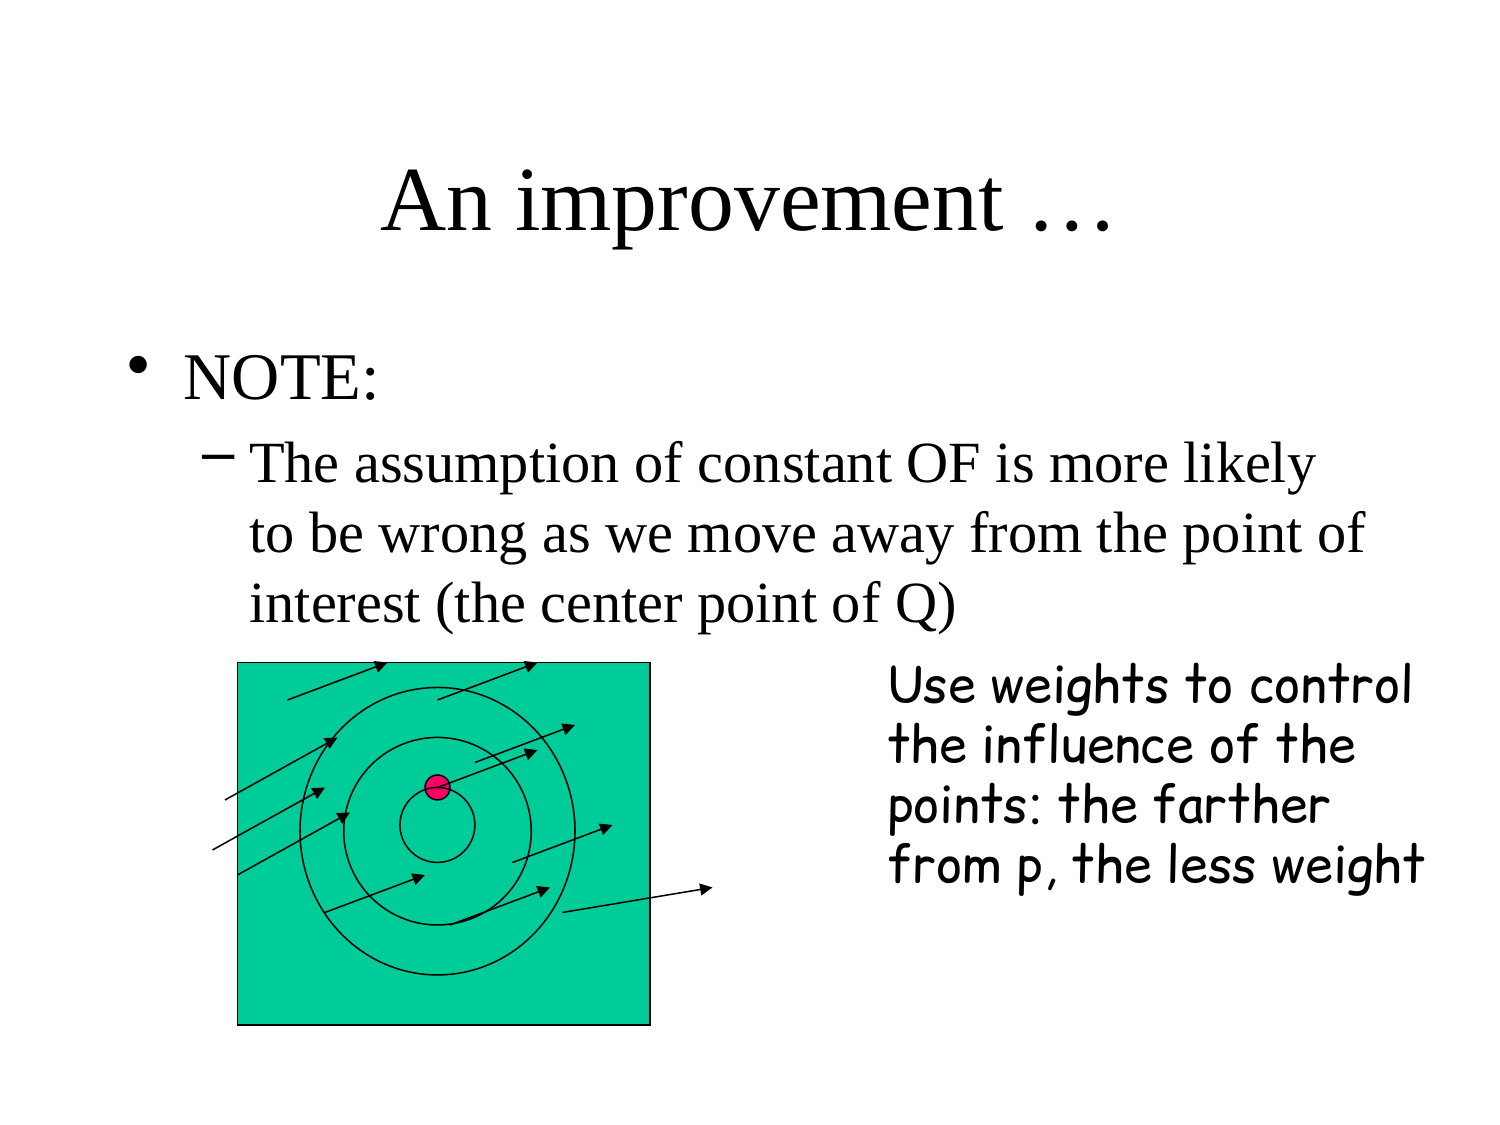

# An improvement …
NOTE:
The assumption of constant OF is more likely to be wrong as we move away from the point of interest (the center point of Q)
Use weights to control the influence of the points: the farther from p, the less weight